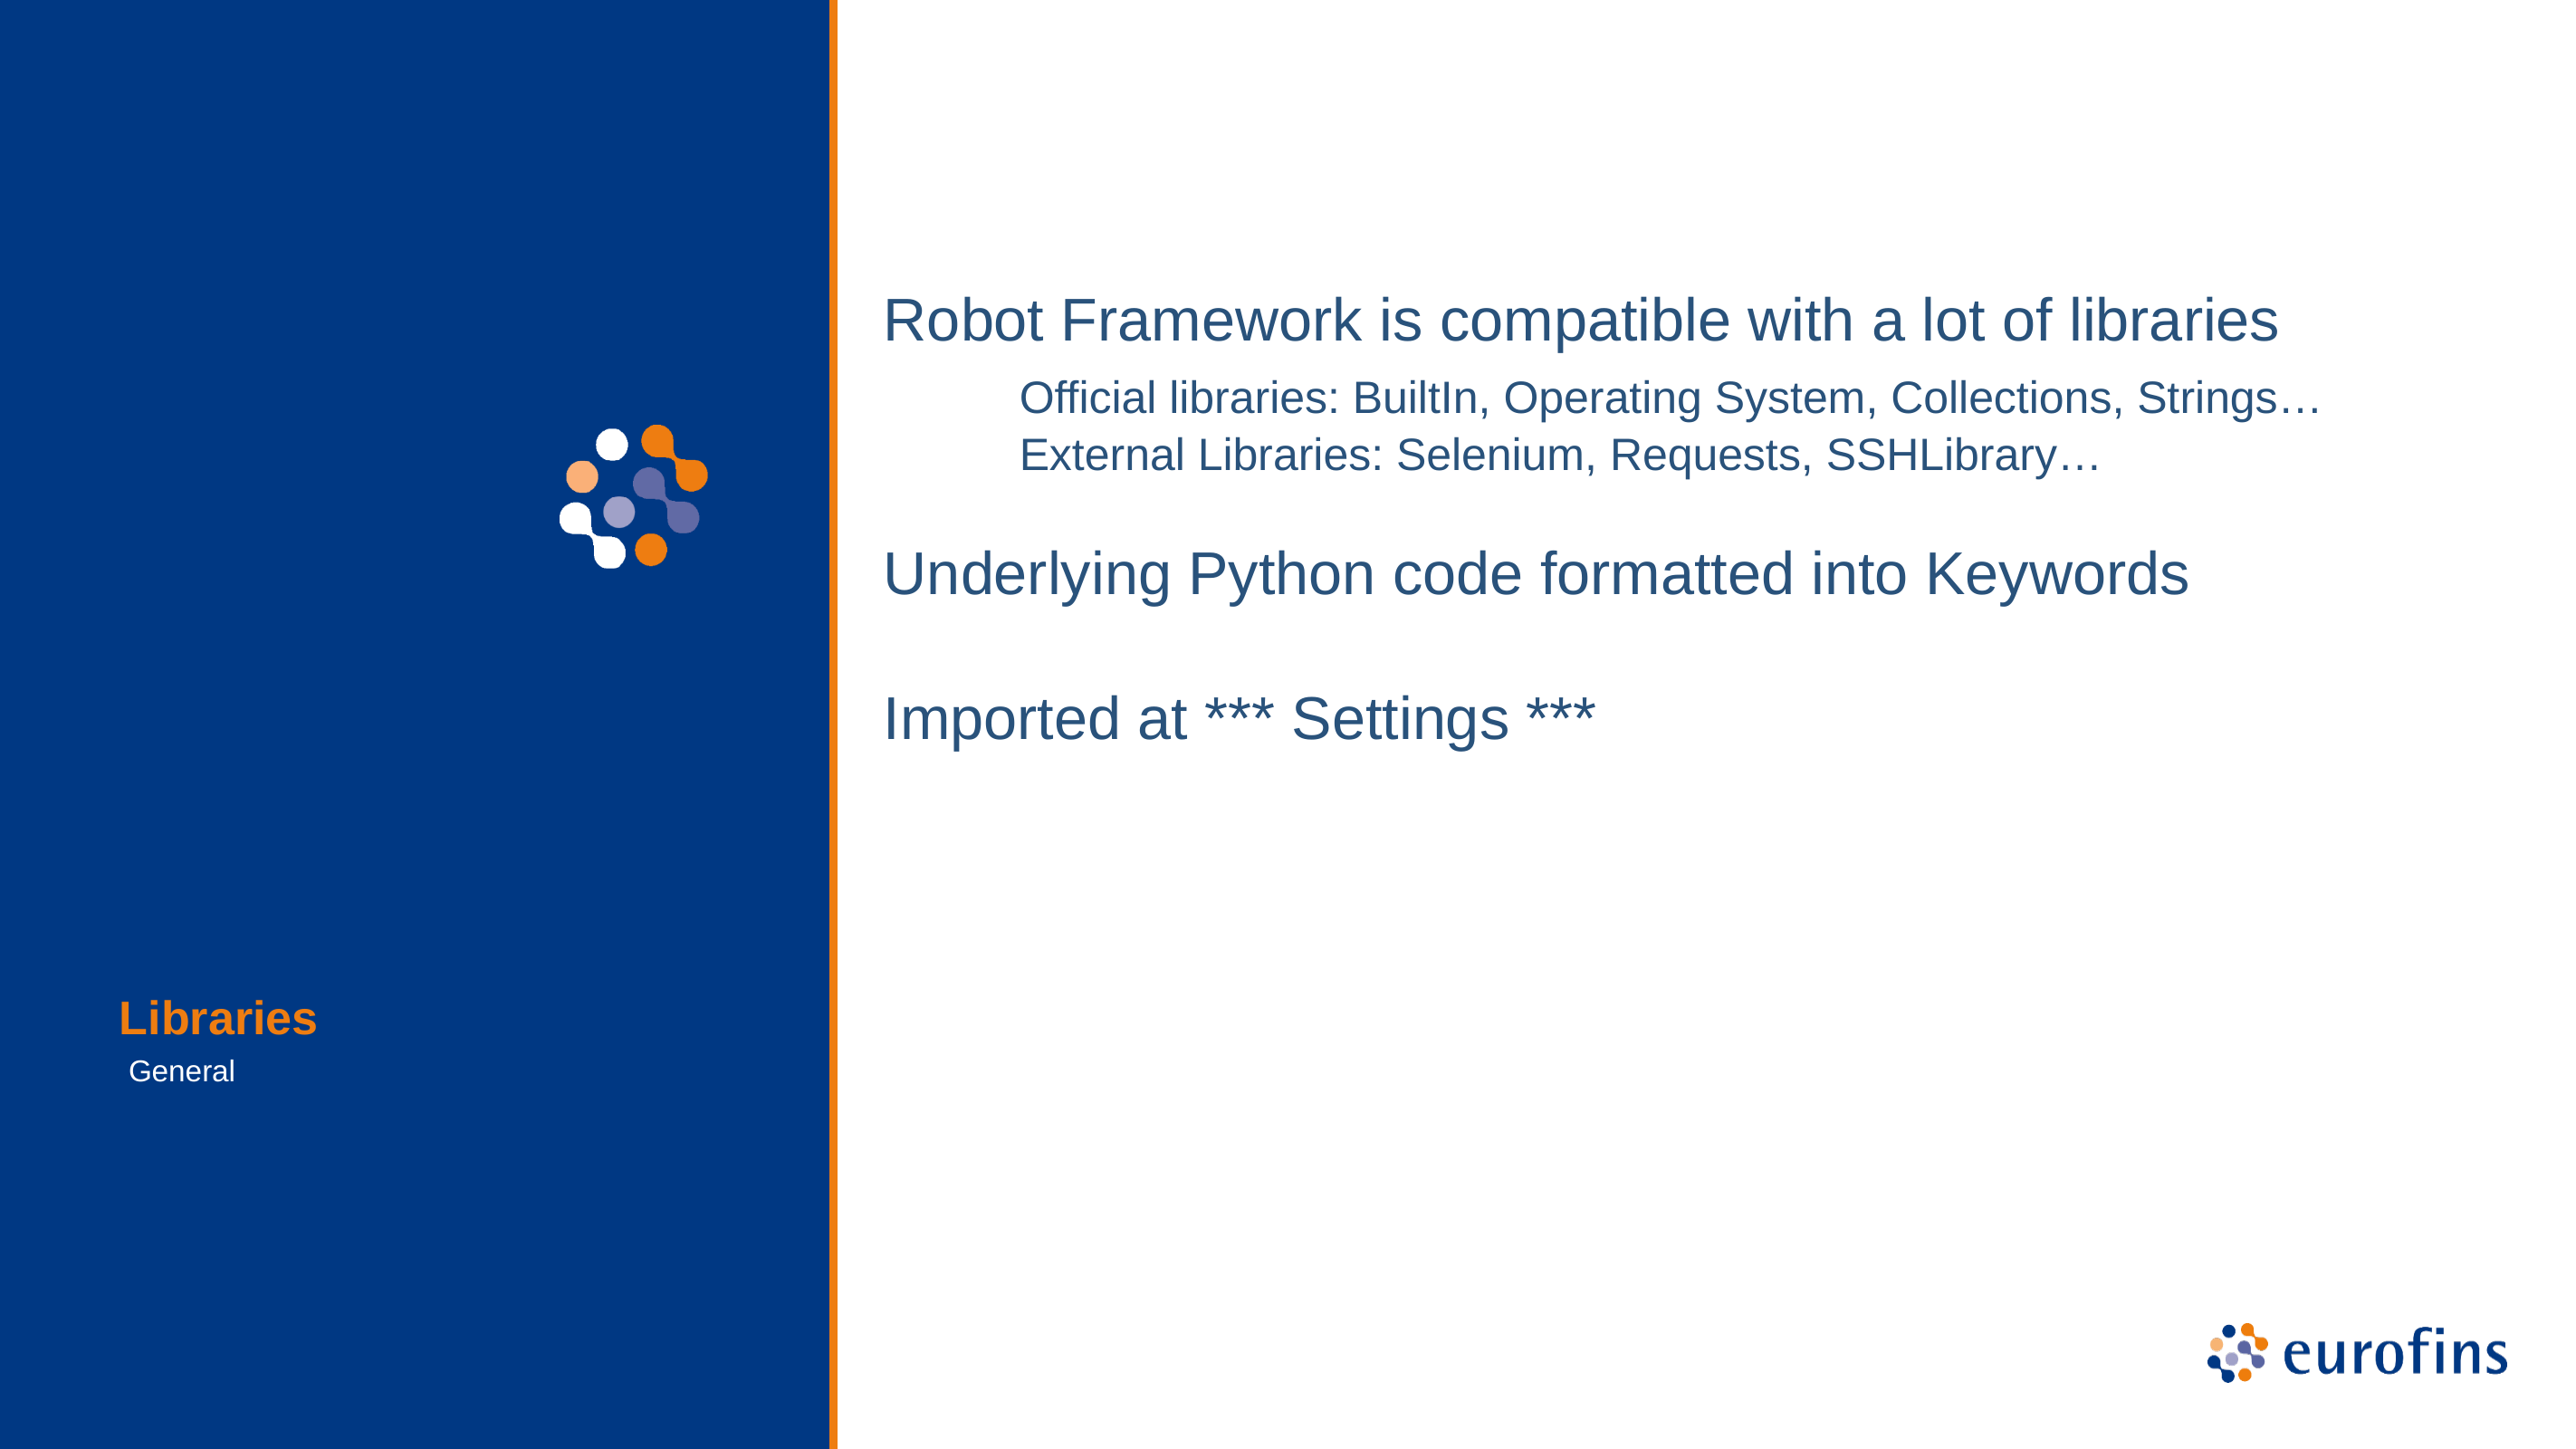

Robot Framework is compatible with a lot of libraries
	Official libraries: BuiltIn, Operating System, Collections, Strings…
	External Libraries: Selenium, Requests, SSHLibrary…

Underlying Python code formatted into Keywords

Imported at *** Settings ***

Libraries
 General